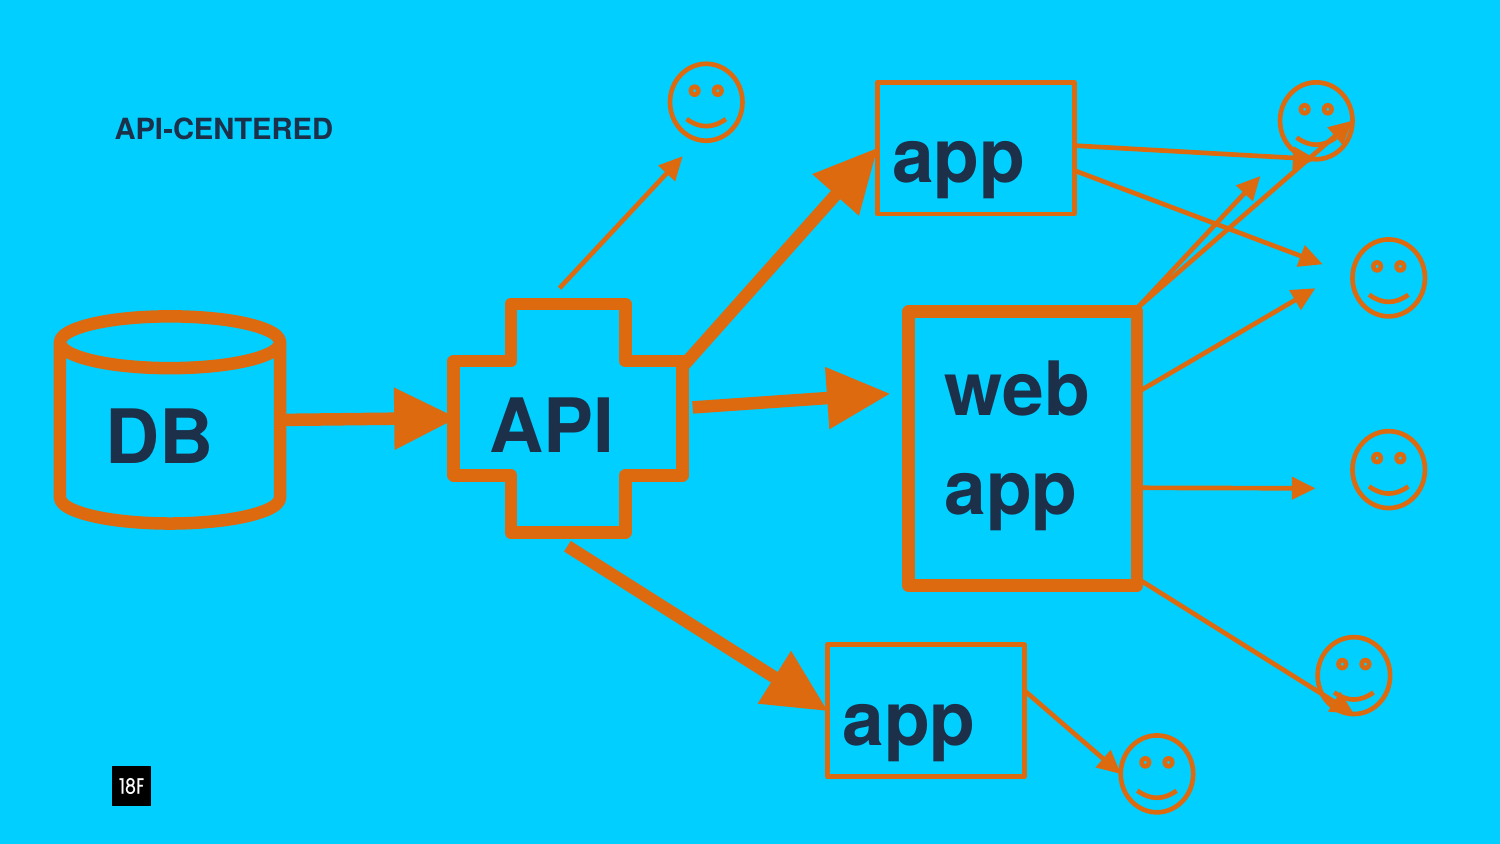

app

API-CENTERED

DB
 API

web
app

app